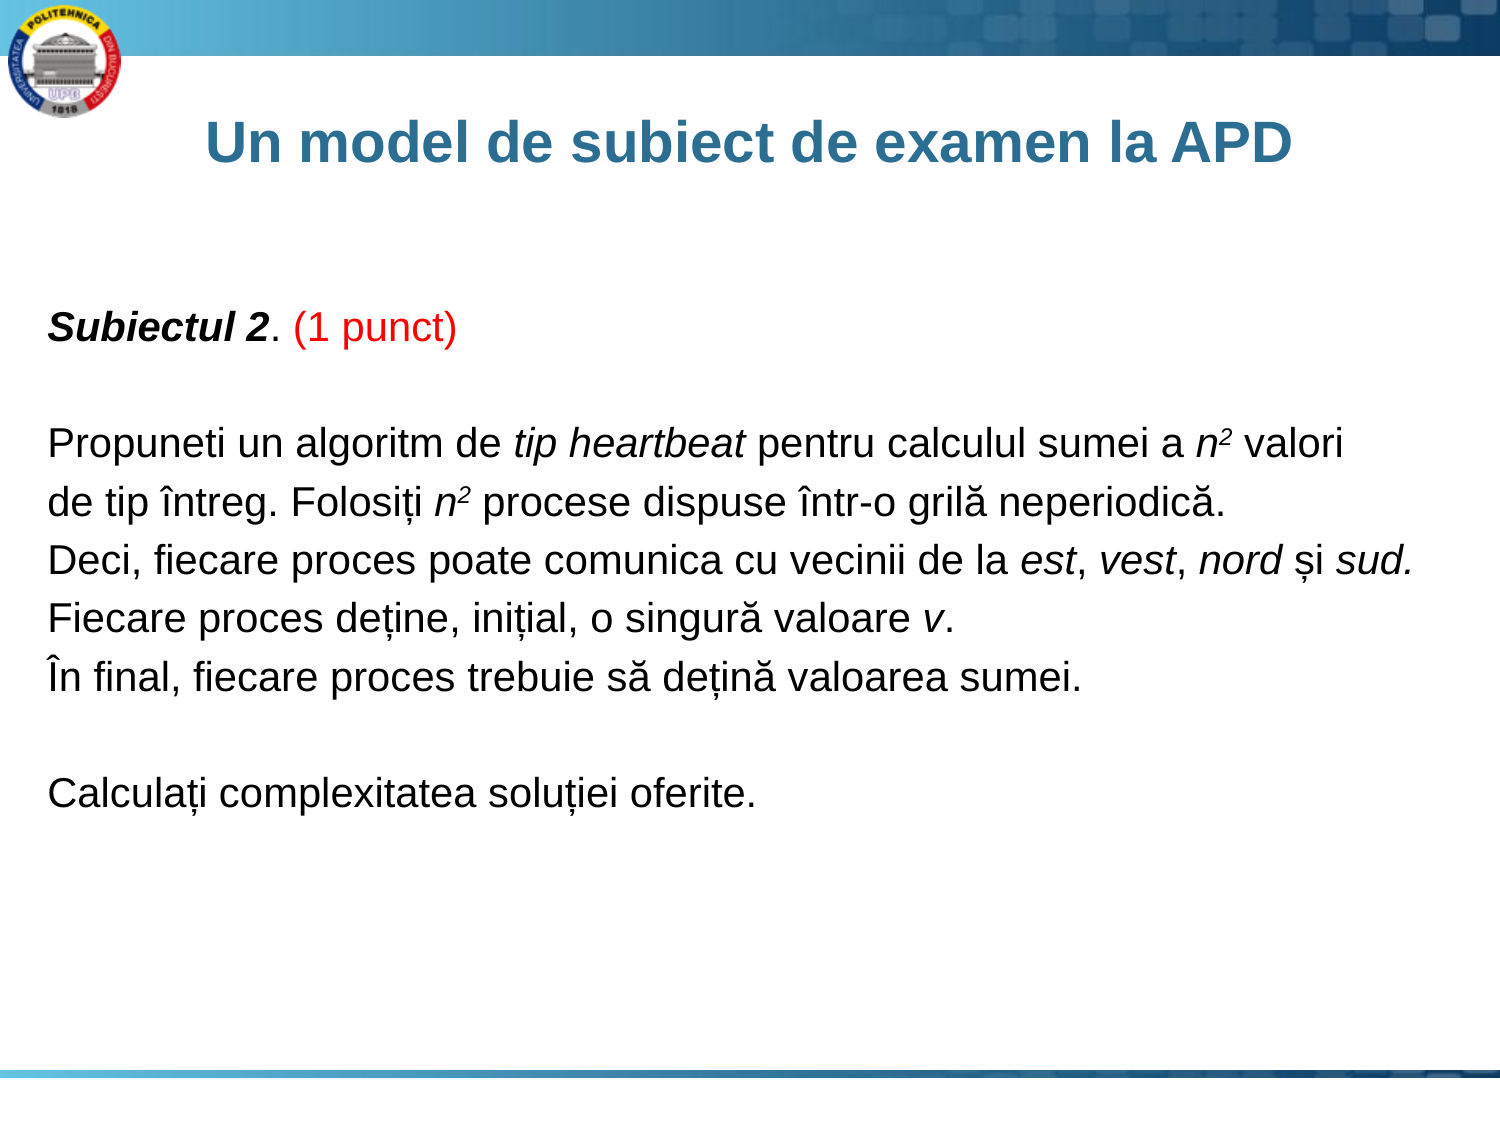

# Un model de subiect de examen la APD
Subiectul 2. (1 punct)

Propuneti un algoritm de tip heartbeat pentru calculul sumei a n2 valori
de tip întreg. Folosiți n2 procese dispuse într-o grilă neperiodică.
Deci, fiecare proces poate comunica cu vecinii de la est, vest, nord și sud.
Fiecare proces deține, inițial, o singură valoare v.
În final, fiecare proces trebuie să dețină valoarea sumei.

Calculați complexitatea soluției oferite.